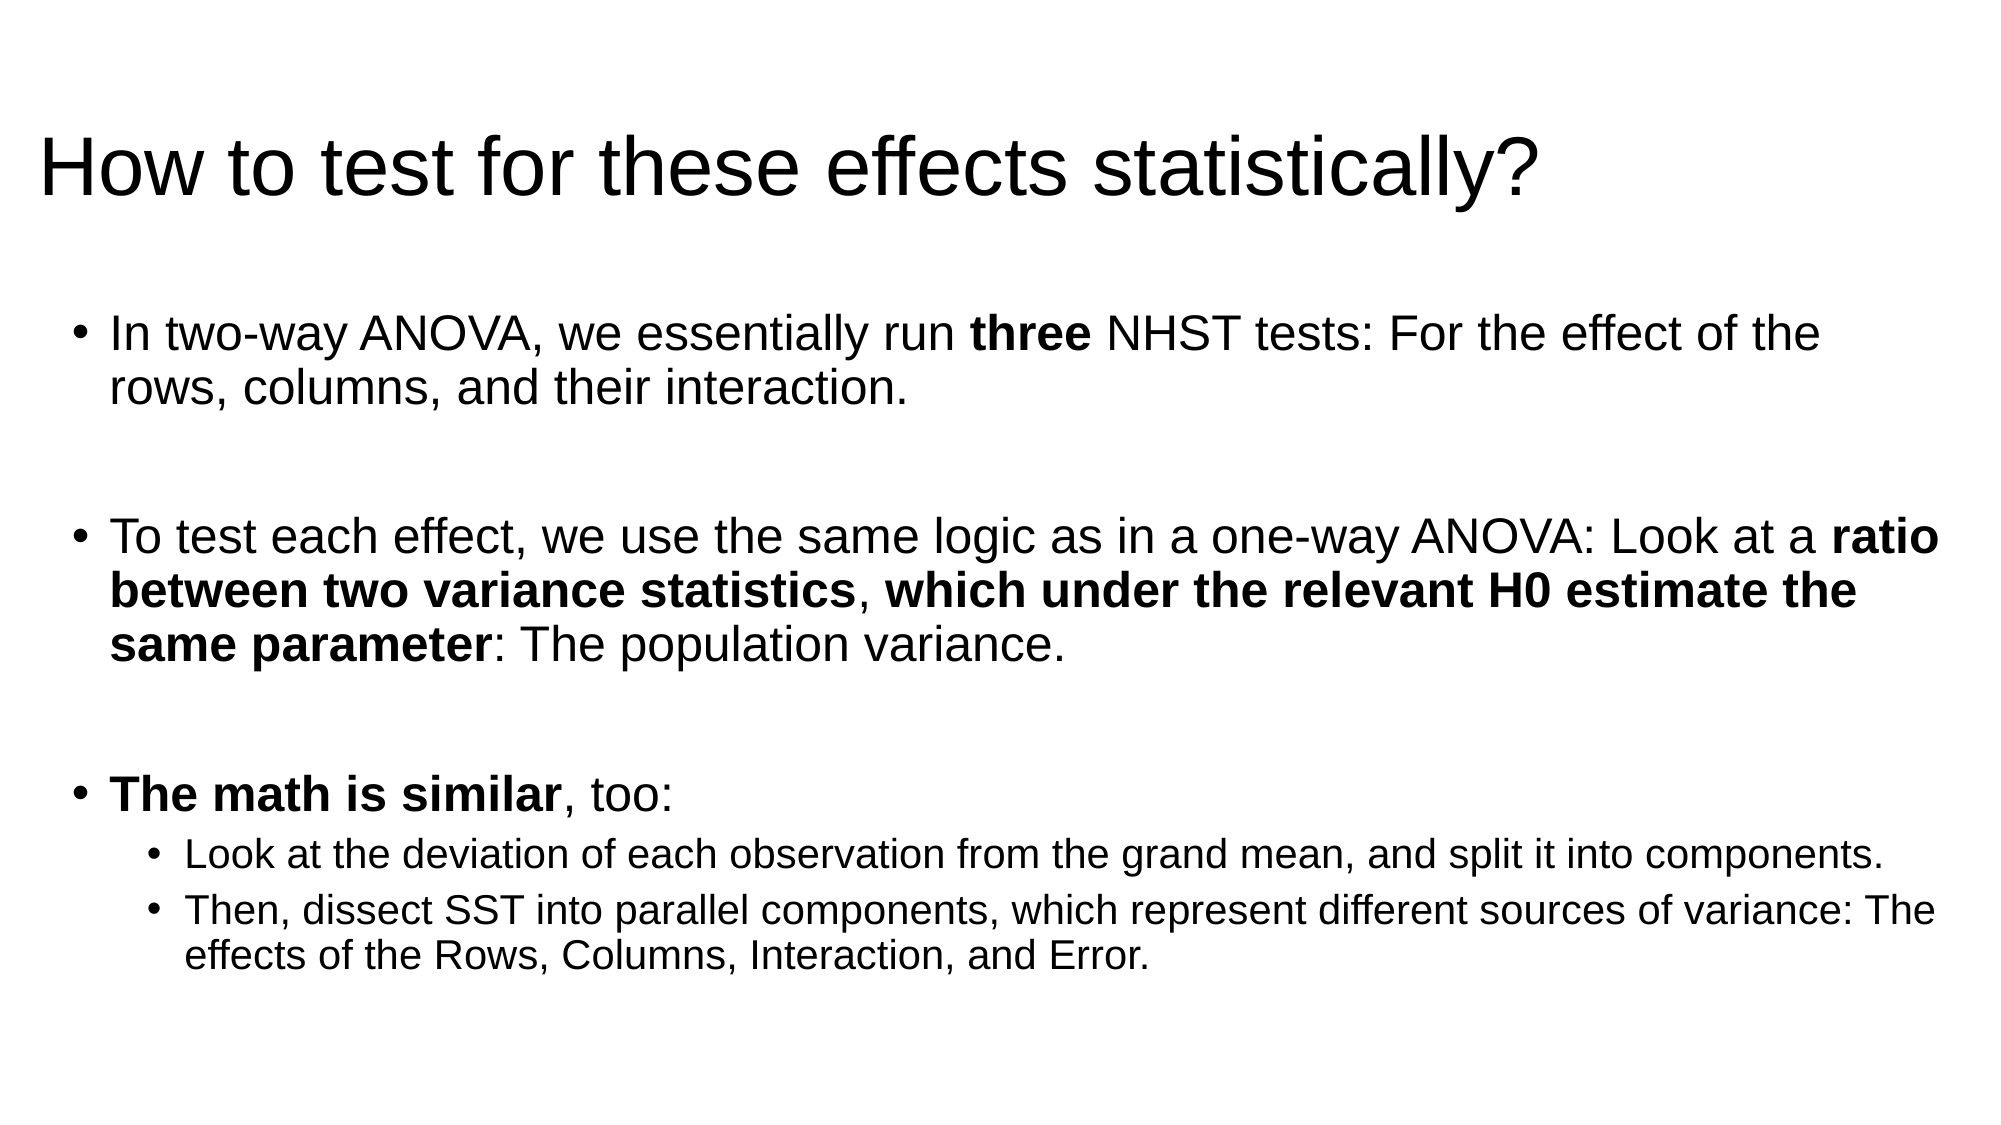

# How to test for these effects statistically?
In two-way ANOVA, we essentially run three NHST tests: For the effect of the rows, columns, and their interaction.

To test each effect, we use the same logic as in a one-way ANOVA: Look at a ratio between two variance statistics, which under the relevant H0 estimate the same parameter: The population variance.

The math is similar, too:
Look at the deviation of each observation from the grand mean, and split it into components.
Then, dissect SST into parallel components, which represent different sources of variance: The effects of the Rows, Columns, Interaction, and Error.